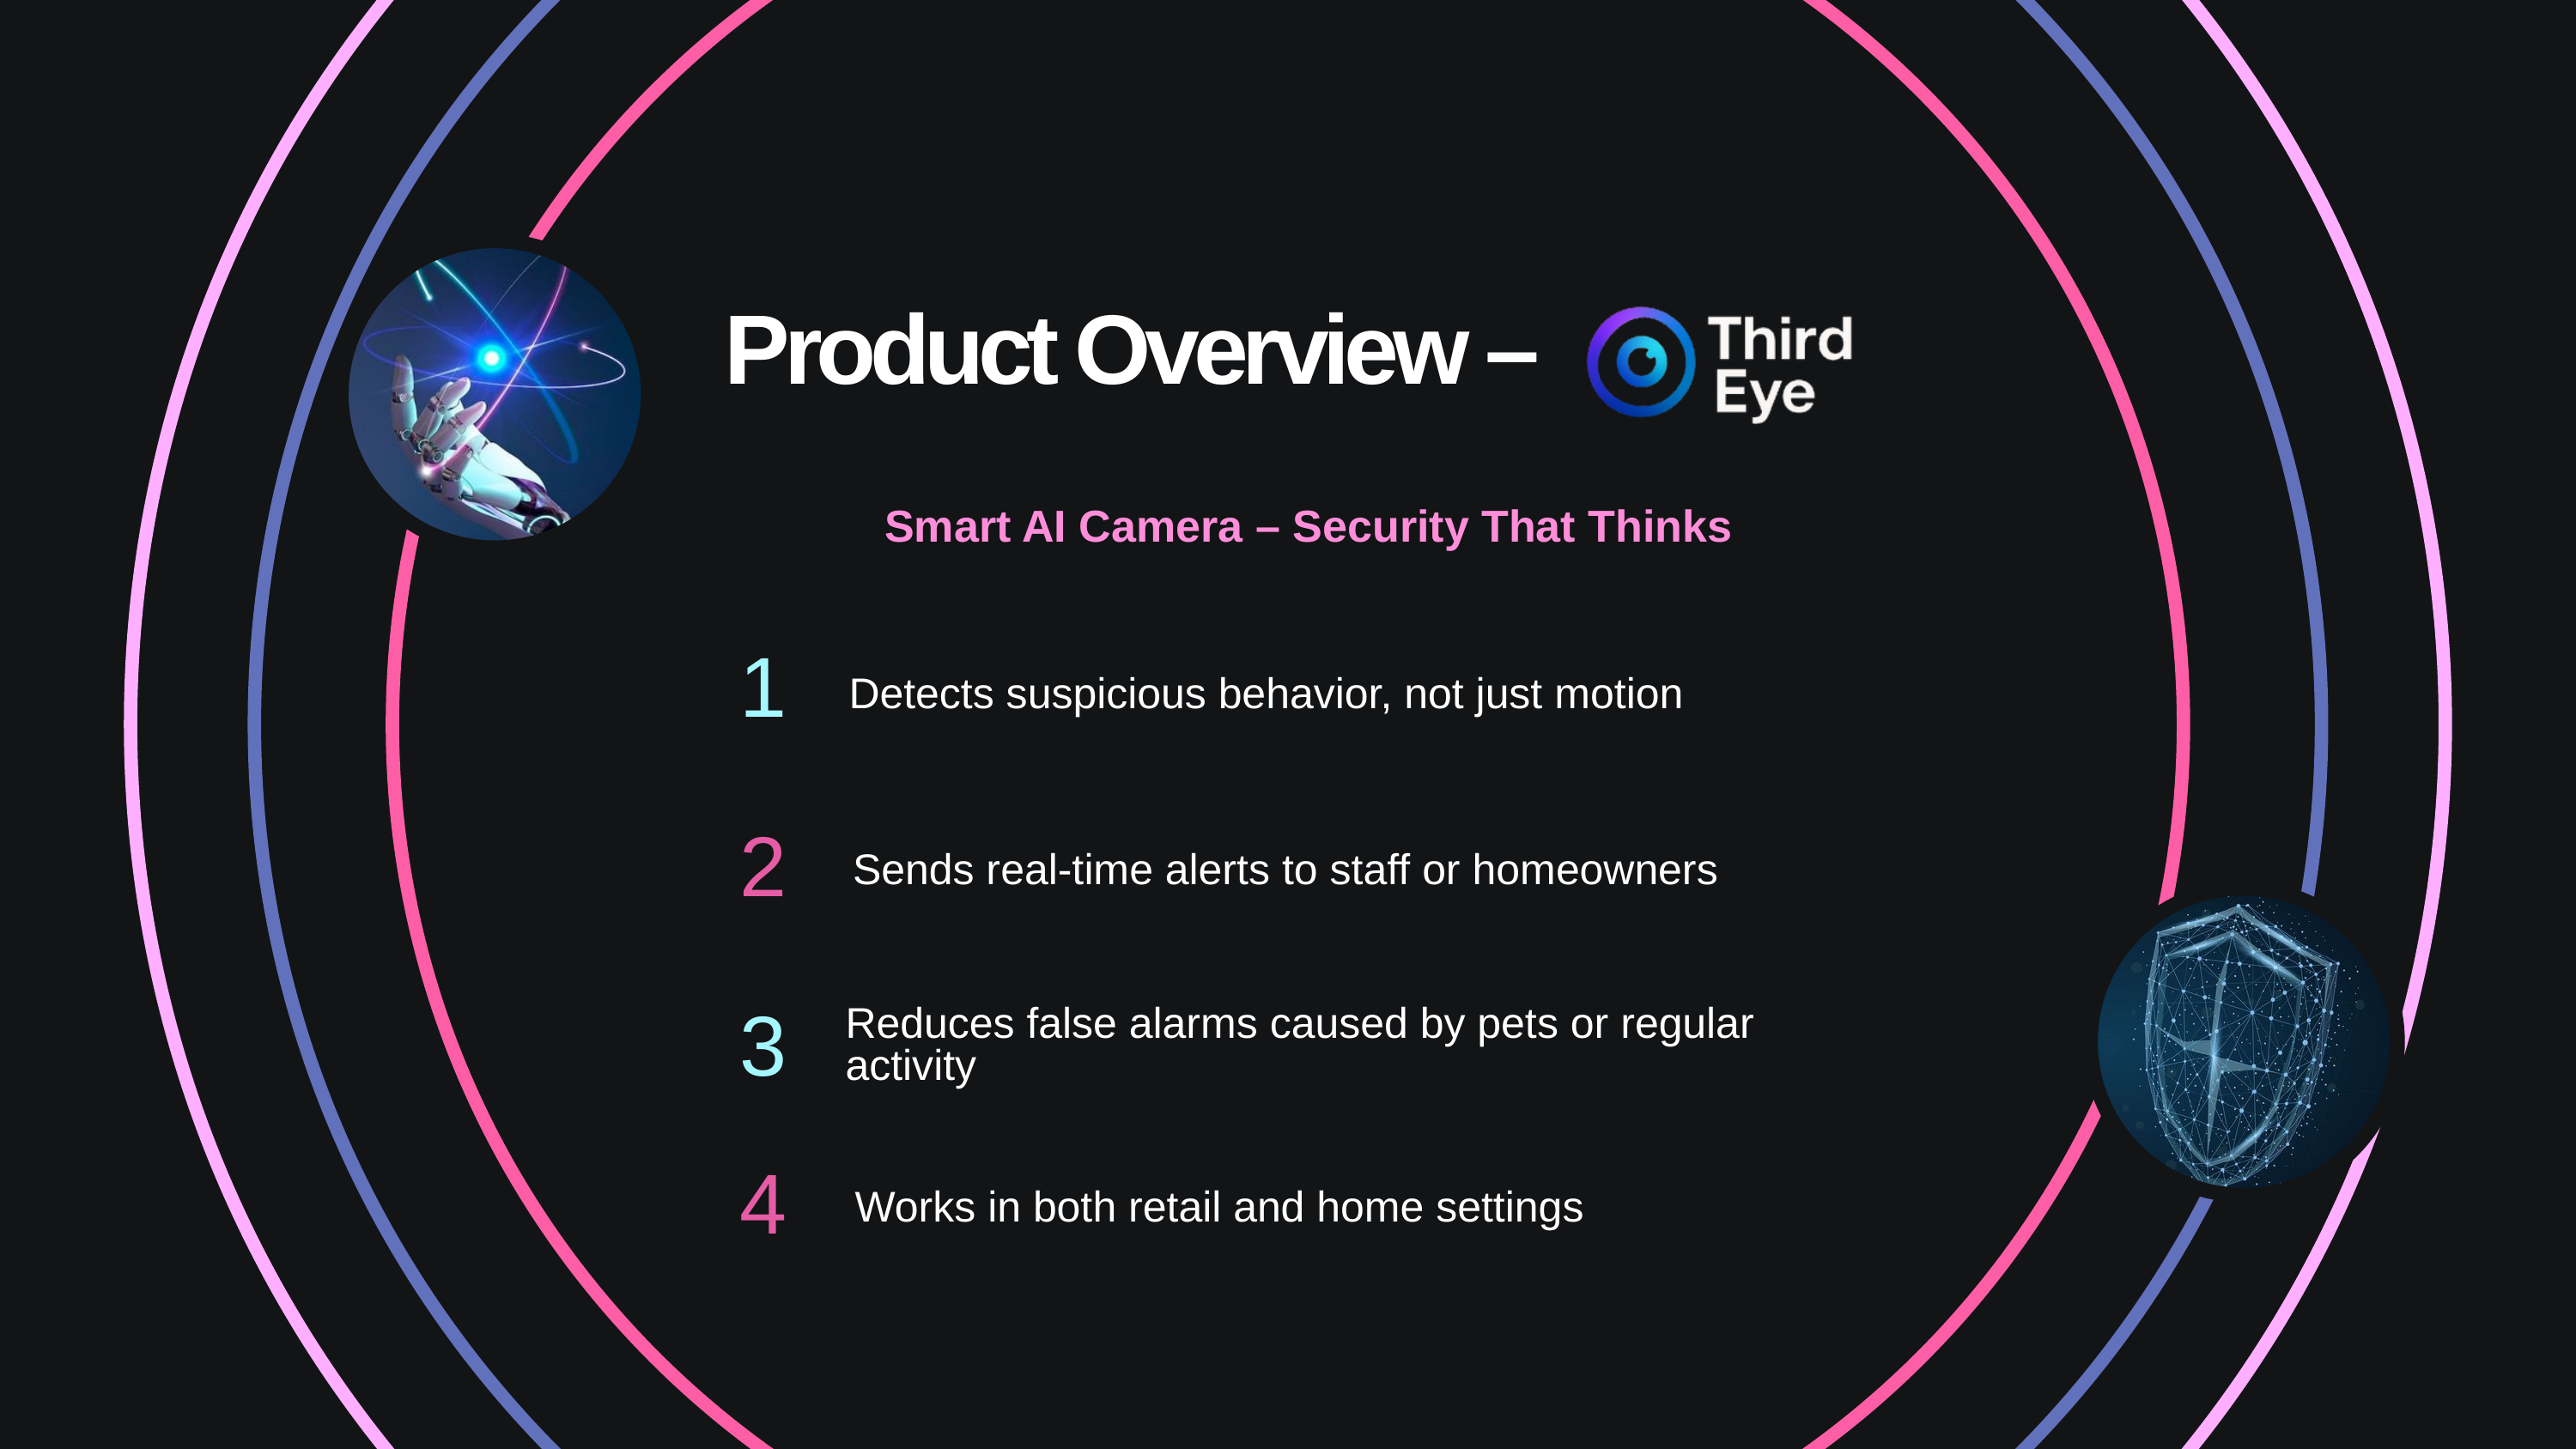

Product Overview –

Smart AI Camera – Security That Thinks
1
Detects suspicious behavior, not just motion
2
Sends real-time alerts to staff or homeowners

Reduces false alarms caused by pets or regular activity

3
4
Works in both retail and home settings